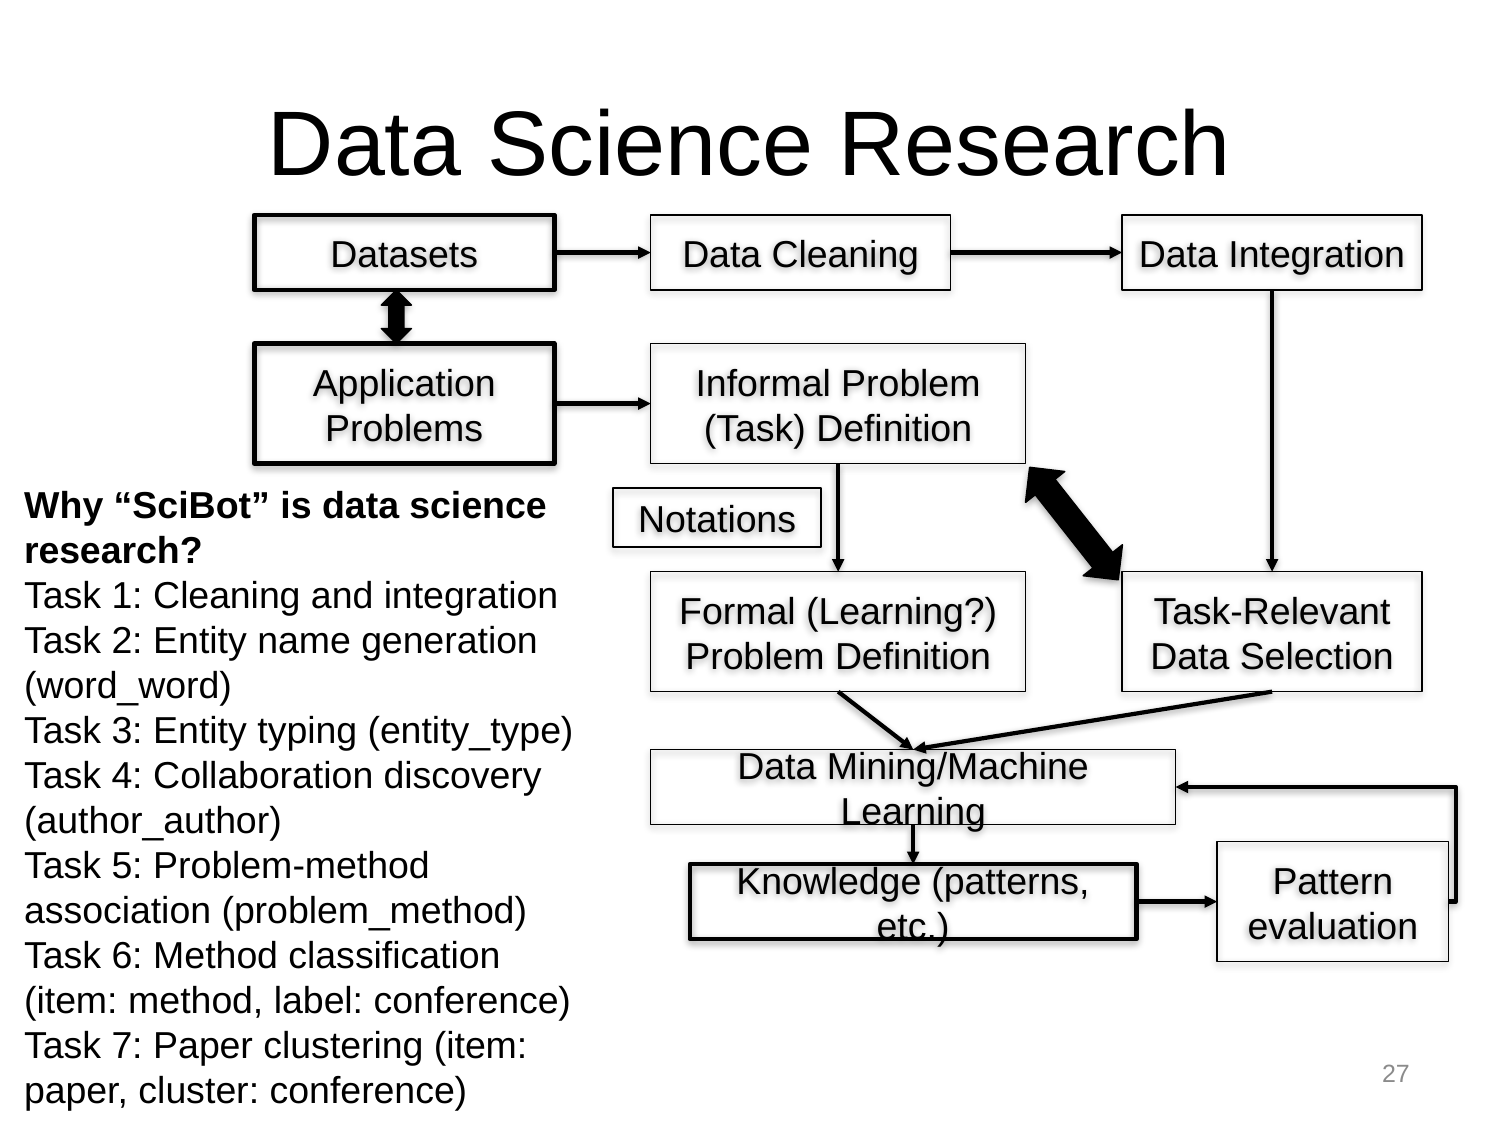

# Data Science Research
Datasets
Data Cleaning
Data Integration

Application Problems
Informal Problem (Task) Definition

Why “SciBot” is data science research?
Task 1: Cleaning and integration
Task 2: Entity name generation (word_word)
Task 3: Entity typing (entity_type)
Task 4: Collaboration discovery (author_author)
Task 5: Problem-method association (problem_method)
Task 6: Method classification (item: method, label: conference)
Task 7: Paper clustering (item: paper, cluster: conference)
Notations
Formal (Learning?) Problem Definition
Task-Relevant Data Selection
Data Mining/Machine Learning
Pattern evaluation
Knowledge (patterns, etc.)
27